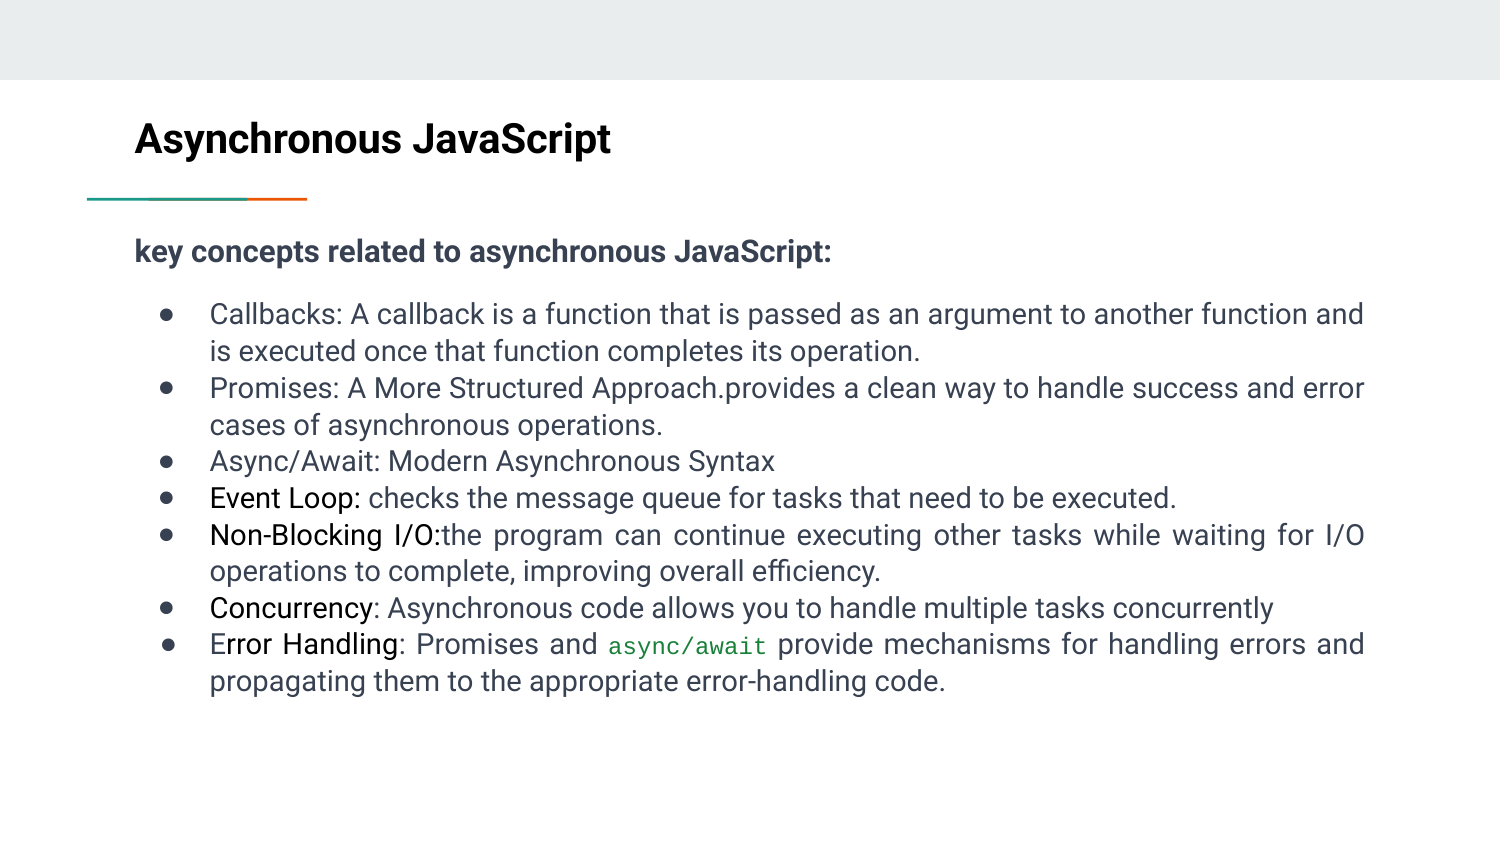

# Asynchronous JavaScript

key concepts related to asynchronous JavaScript:
Callbacks: A callback is a function that is passed as an argument to another function and is executed once that function completes its operation.
Promises: A More Structured Approach.provides a clean way to handle success and error cases of asynchronous operations.
Async/Await: Modern Asynchronous Syntax
Event Loop: checks the message queue for tasks that need to be executed.
Non-Blocking I/O:the program can continue executing other tasks while waiting for I/O operations to complete, improving overall efficiency.
Concurrency: Asynchronous code allows you to handle multiple tasks concurrently
Error Handling: Promises and async/await provide mechanisms for handling errors and propagating them to the appropriate error-handling code.